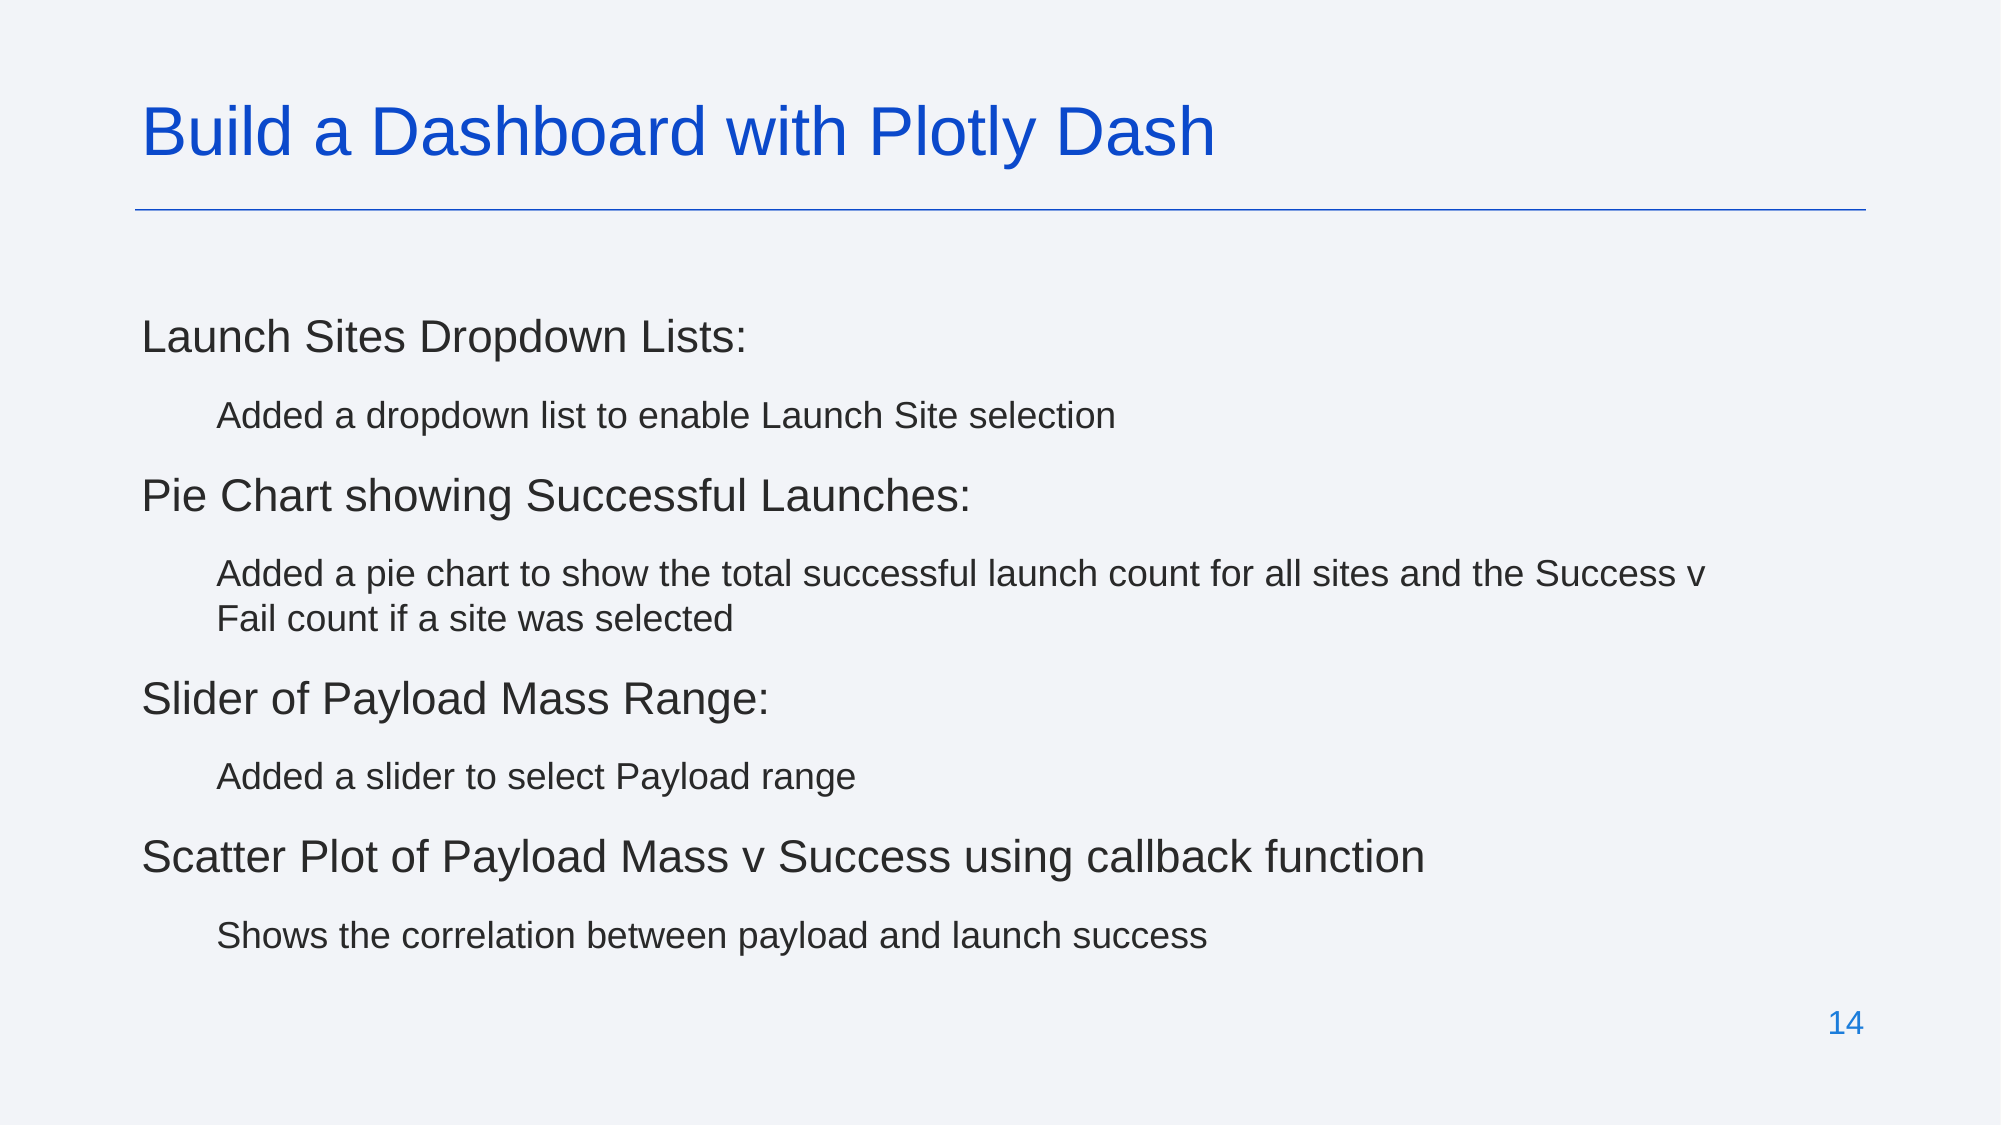

Build a Dashboard with Plotly Dash
Launch Sites Dropdown Lists:
Added a dropdown list to enable Launch Site selection
Pie Chart showing Successful Launches:
Added a pie chart to show the total successful launch count for all sites and the Success v Fail count if a site was selected
Slider of Payload Mass Range:
Added a slider to select Payload range
Scatter Plot of Payload Mass v Success using callback function
Shows the correlation between payload and launch success

14